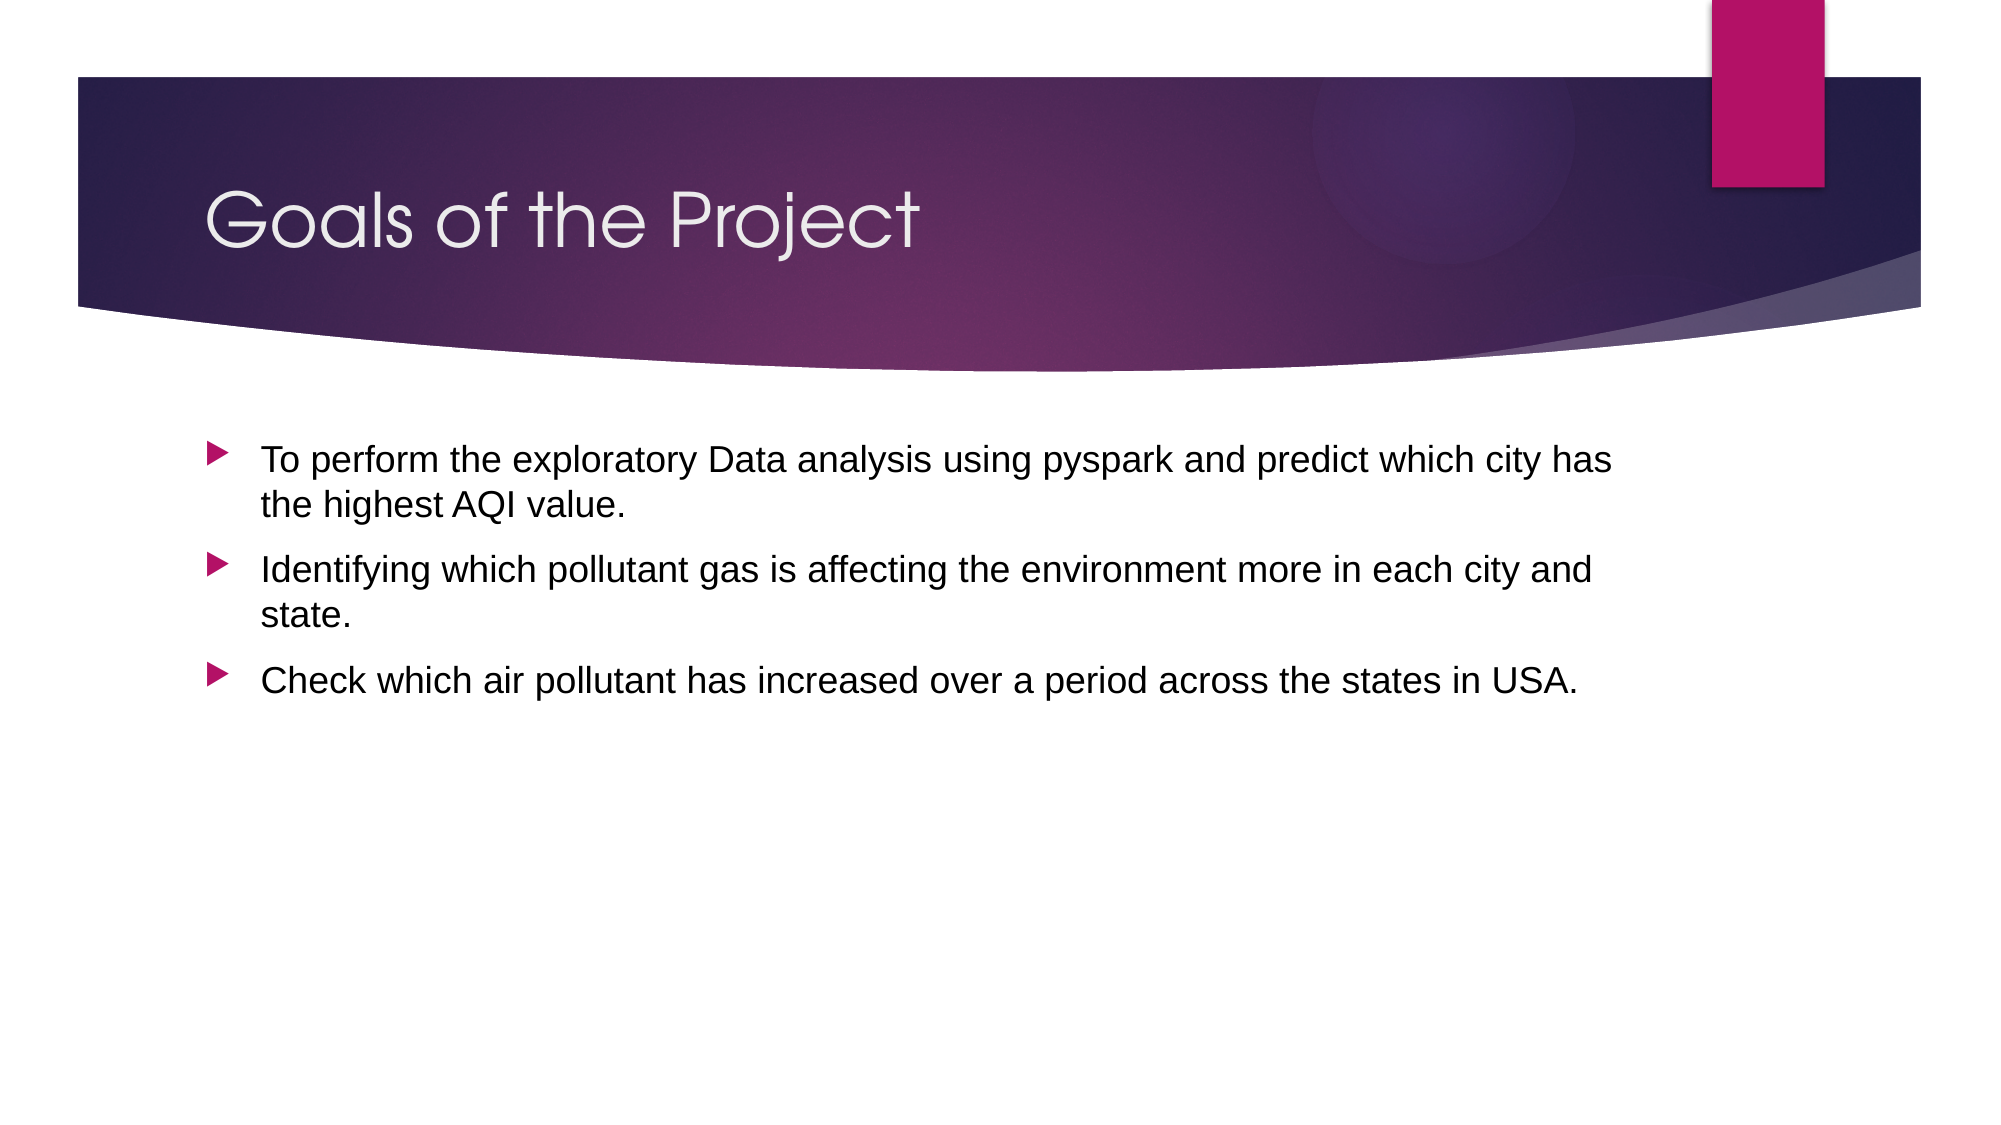

# Goals of the Project
To perform the exploratory Data analysis using pyspark and predict which city has the highest AQI value.
Identifying which pollutant gas is affecting the environment more in each city and state.
Check which air pollutant has increased over a period across the states in USA.